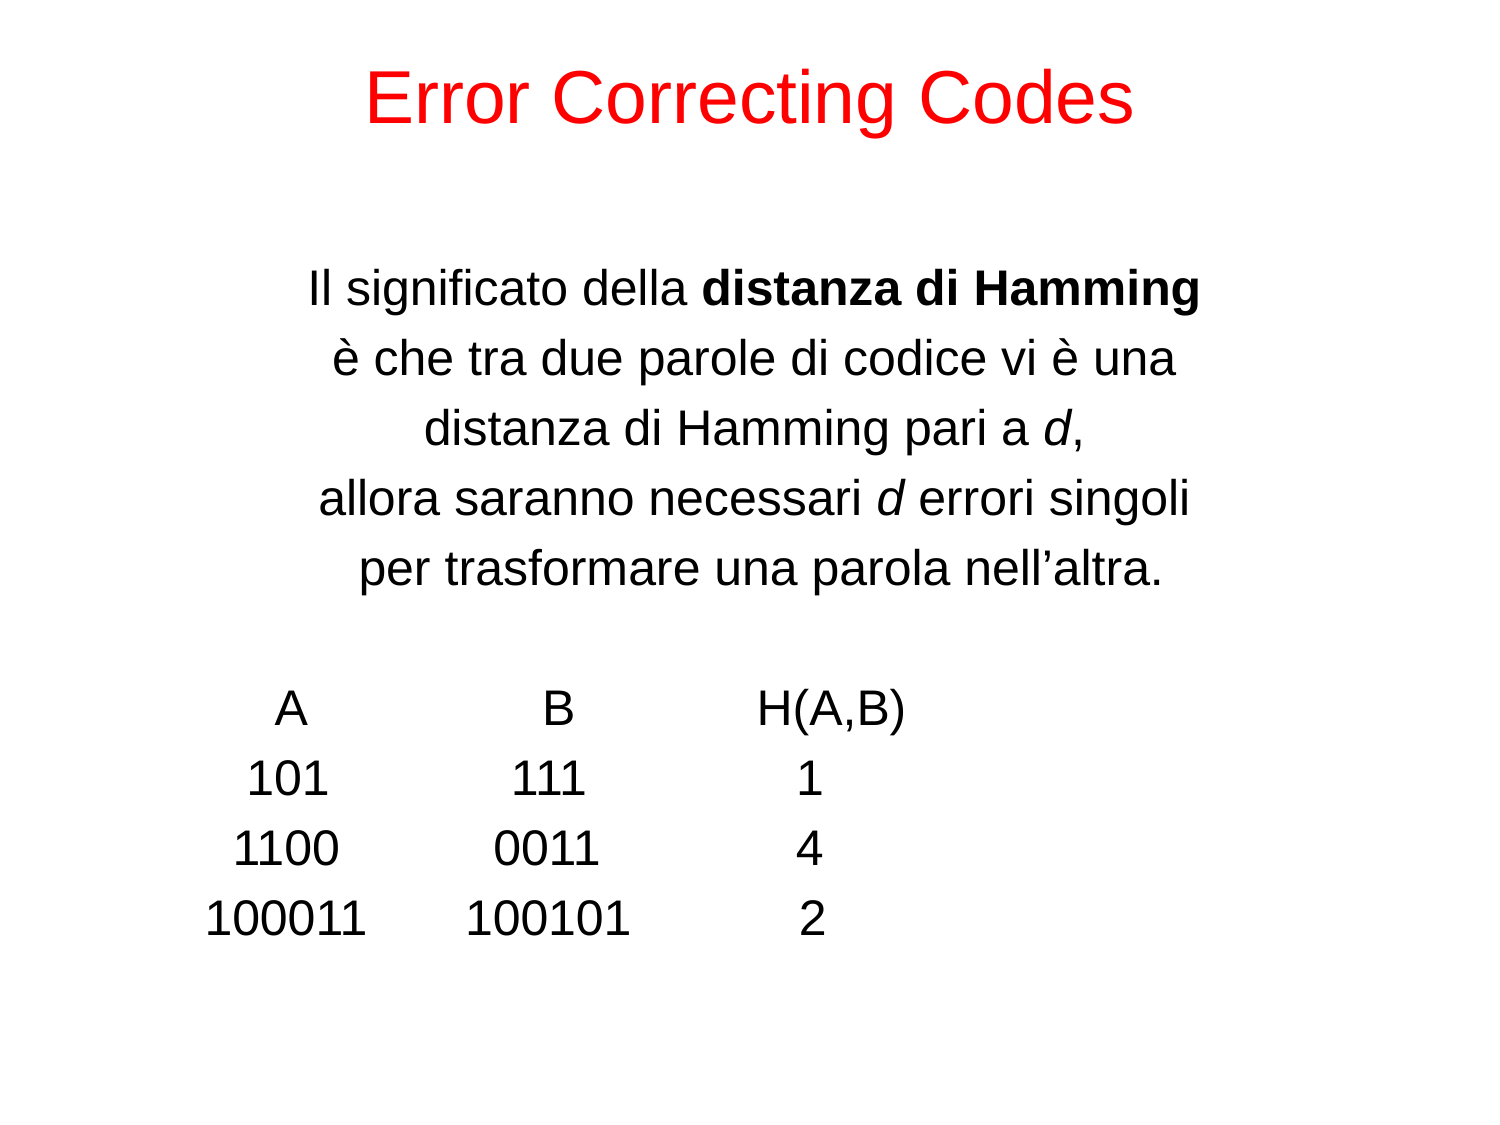

# Error Correcting Codes
Il significato della distanza di Hamming
è che tra due parole di codice vi è una
distanza di Hamming pari a d,
allora saranno necessari d errori singoli
per trasformare una parola nell’altra.

     A                 B             H(A,B)
   101             111               1
  1100           0011              4
100011       100101            2